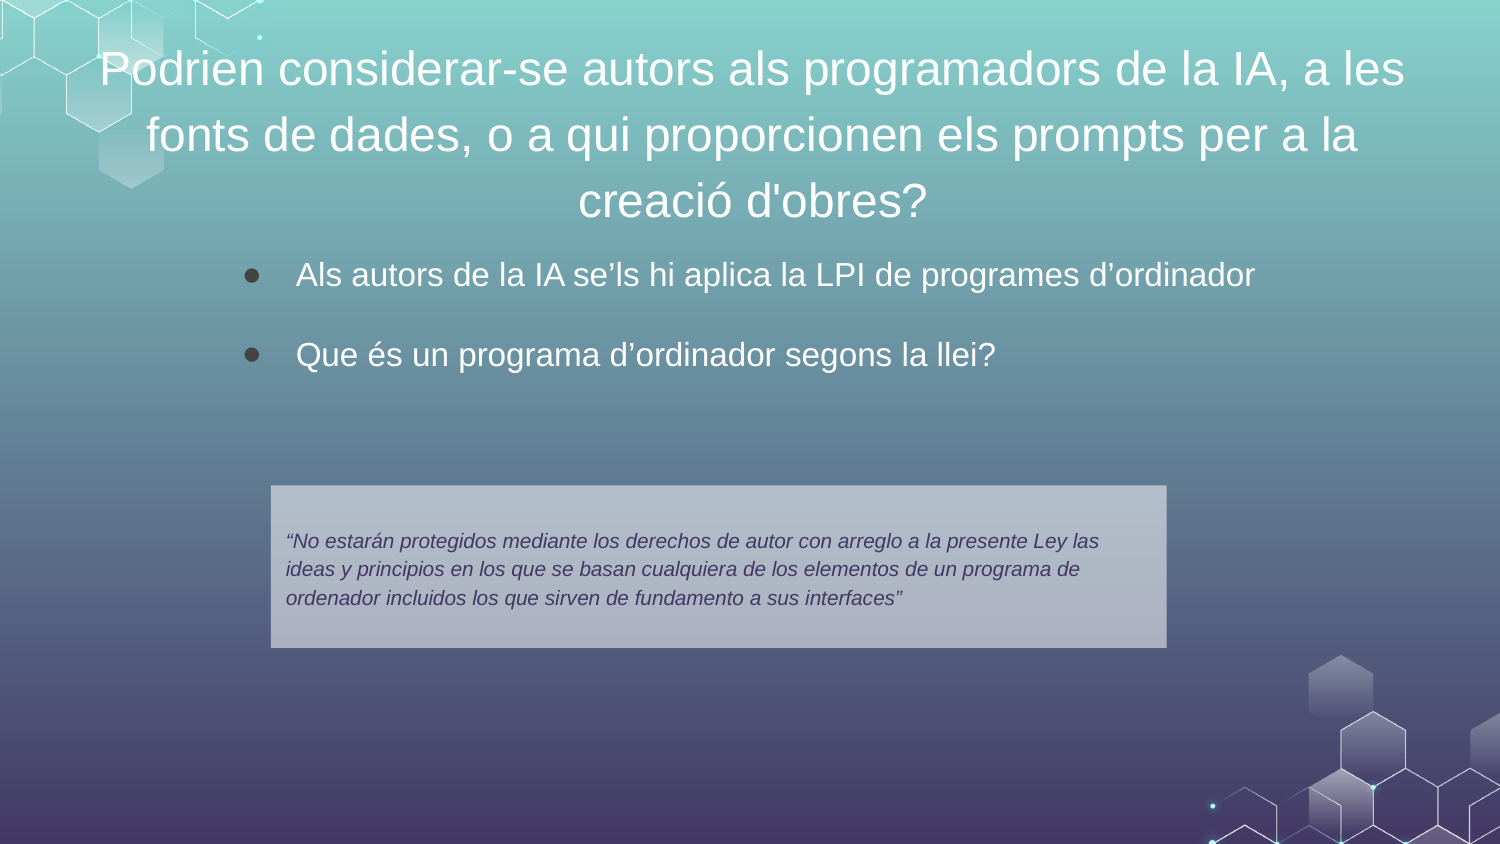

# Podrien considerar-se autors als programadors de la IA, a les fonts de dades, o a qui proporcionen els prompts per a la creació d'obres?
Als autors de la IA se’ls hi aplica la LPI de programes d’ordinador

Que és un programa d’ordinador segons la llei?

“No estarán protegidos mediante los derechos de autor con arreglo a la presente Ley las ideas y principios en los que se basan cualquiera de los elementos de un programa de ordenador incluidos los que sirven de fundamento a sus interfaces”